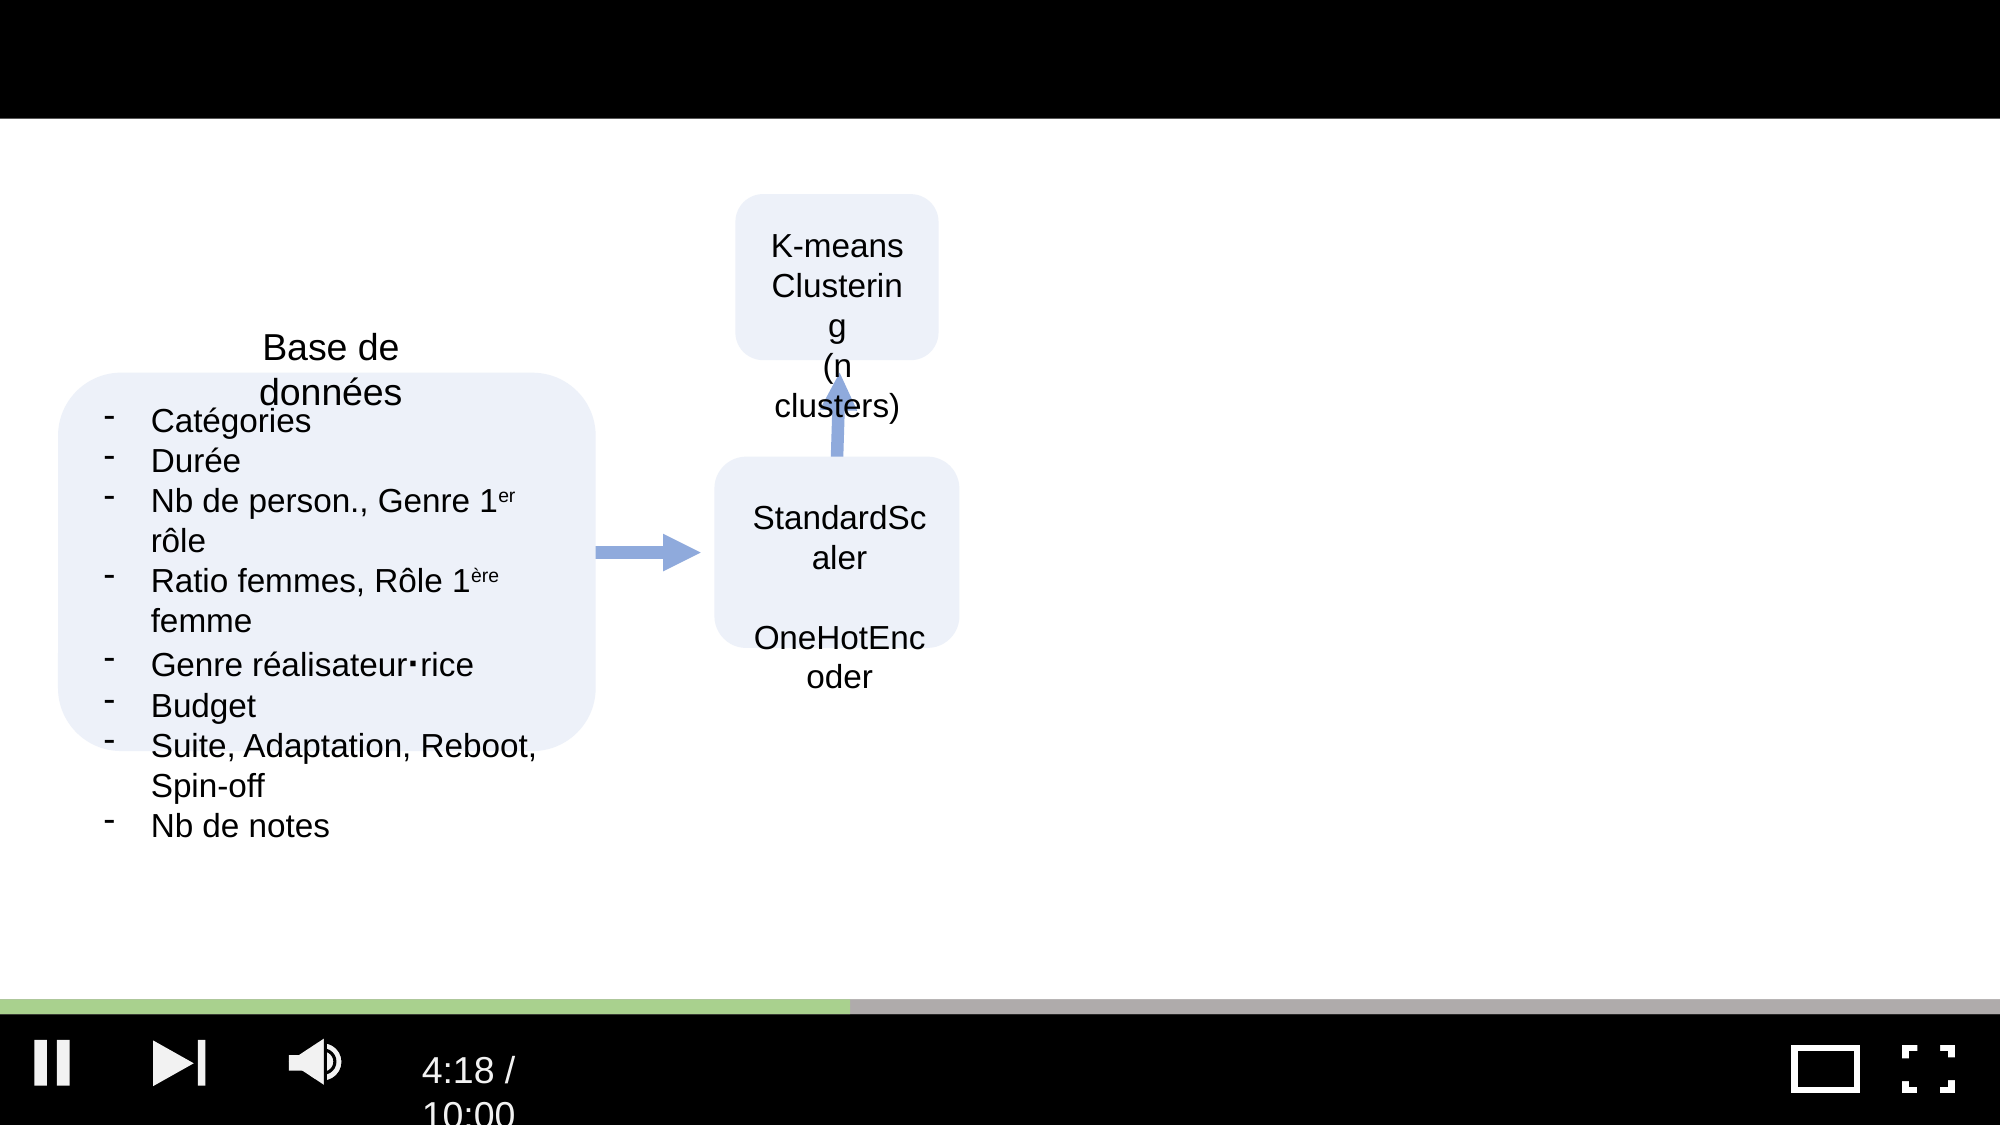

K-means
Clustering
(n clusters)
Base de données

Catégories
Durée
Nb de person., Genre 1er rôle
Ratio femmes, Rôle 1ère femme
Genre réalisateur·rice
Budget
Suite, Adaptation, Reboot, Spin-off
Nb de notes

StandardScaler

OneHotEncoder

4:18 / 10:00